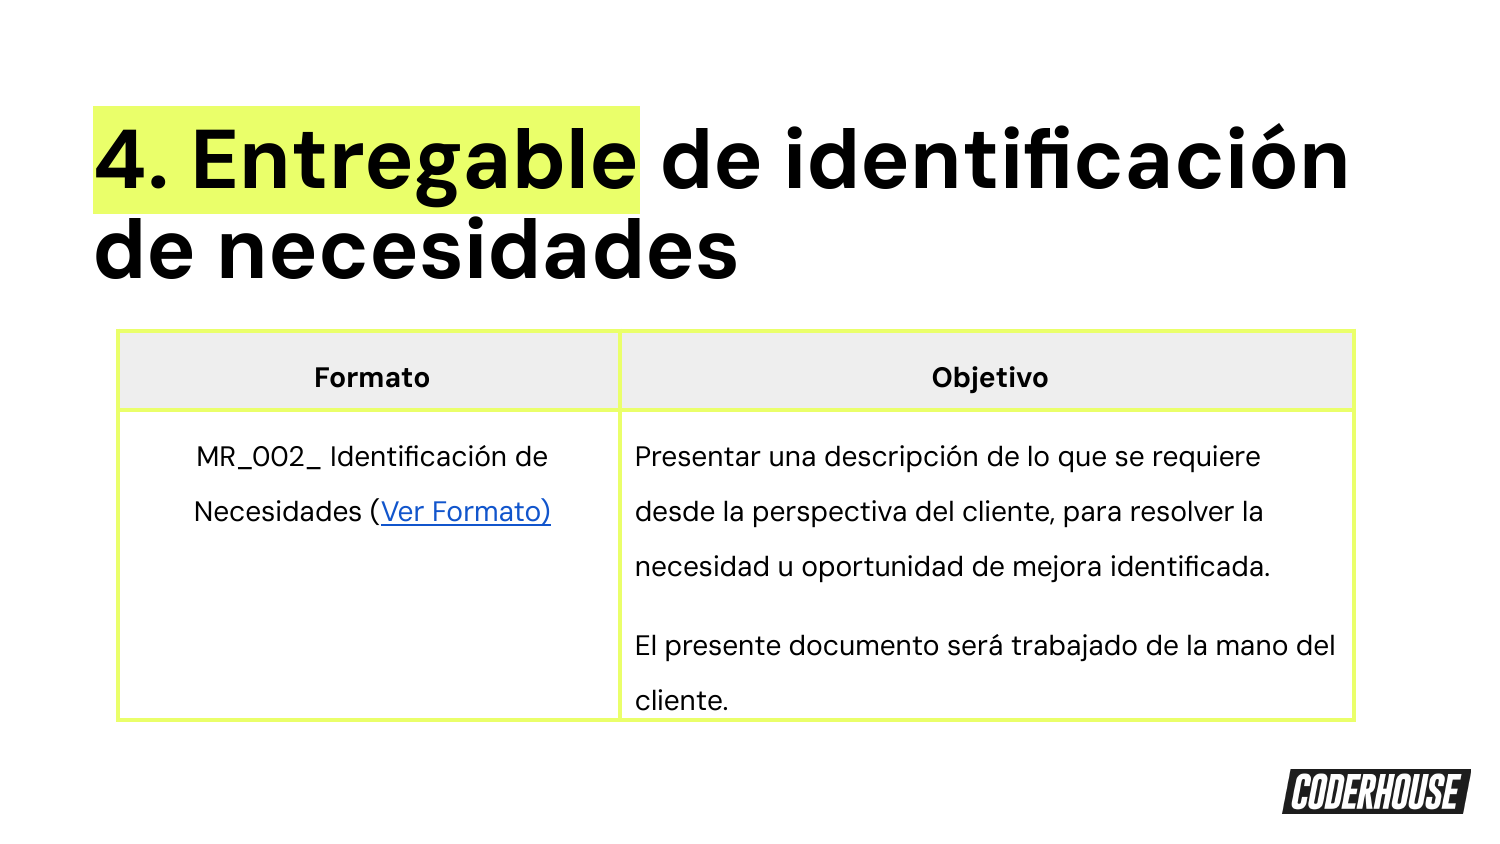

4. Entregable de identificación de necesidades
| Formato | Objetivo |
| --- | --- |
| MR\_002\_ Identificación de Necesidades (Ver Formato) | Presentar una descripción de lo que se requiere desde la perspectiva del cliente, para resolver la necesidad u oportunidad de mejora identificada. El presente documento será trabajado de la mano del cliente. |